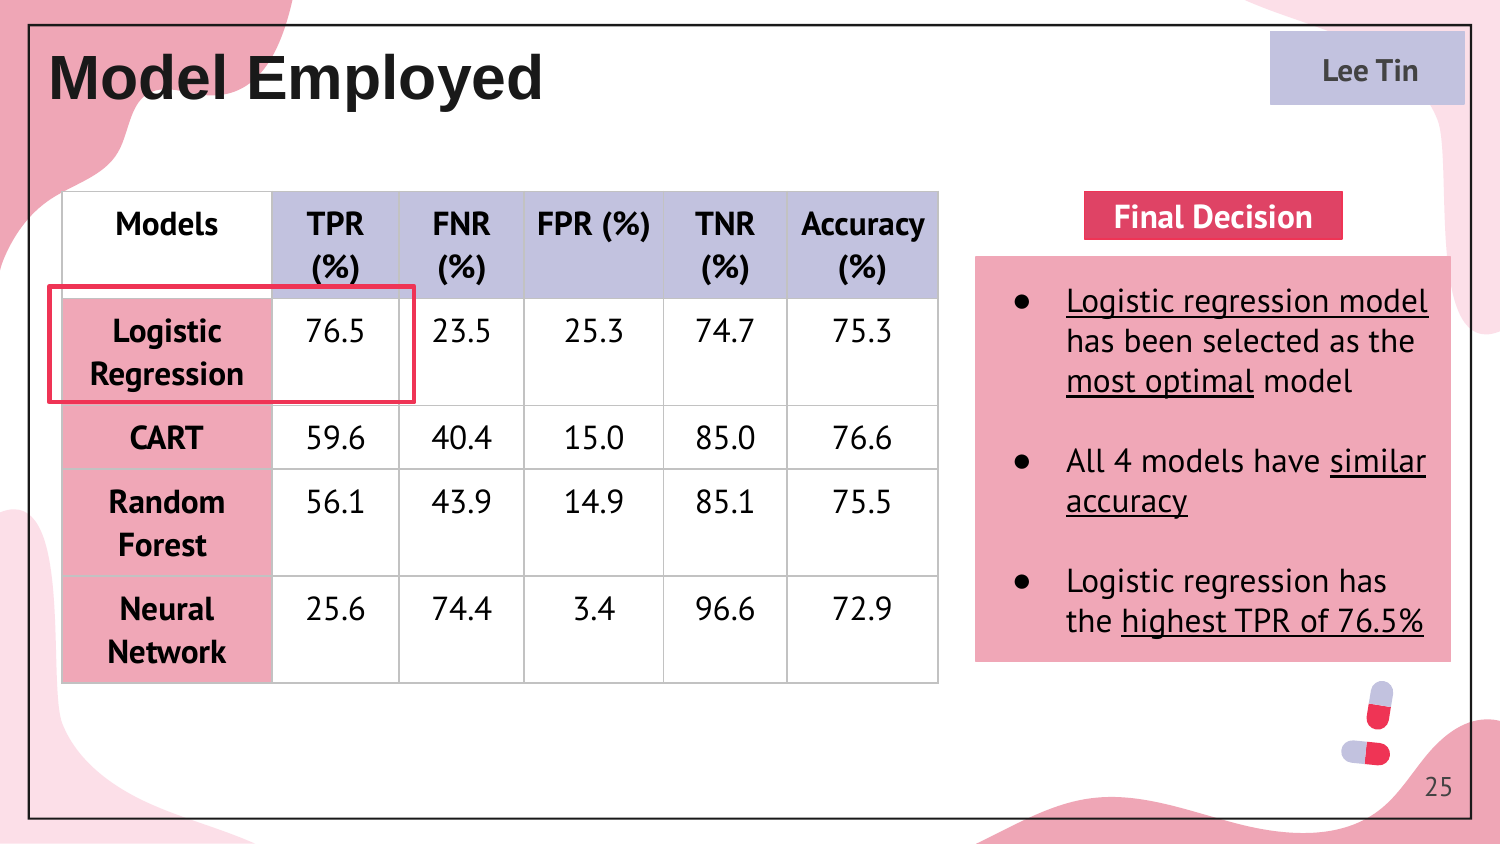

# Model Employed
Lee Tin
Final Decision
| Models | TPR (%) | FNR (%) | FPR (%) | TNR (%) | Accuracy (%) |
| --- | --- | --- | --- | --- | --- |
| Logistic Regression | 76.5 | 23.5 | 25.3 | 74.7 | 75.3 |
| CART | 59.6 | 40.4 | 15.0 | 85.0 | 76.6 |
| Random Forest | 56.1 | 43.9 | 14.9 | 85.1 | 75.5 |
| Neural Network | 25.6 | 74.4 | 3.4 | 96.6 | 72.9 |
Logistic regression model has been selected as the most optimal model

All 4 models have similar accuracy

Logistic regression has the highest TPR of 76.5%

25